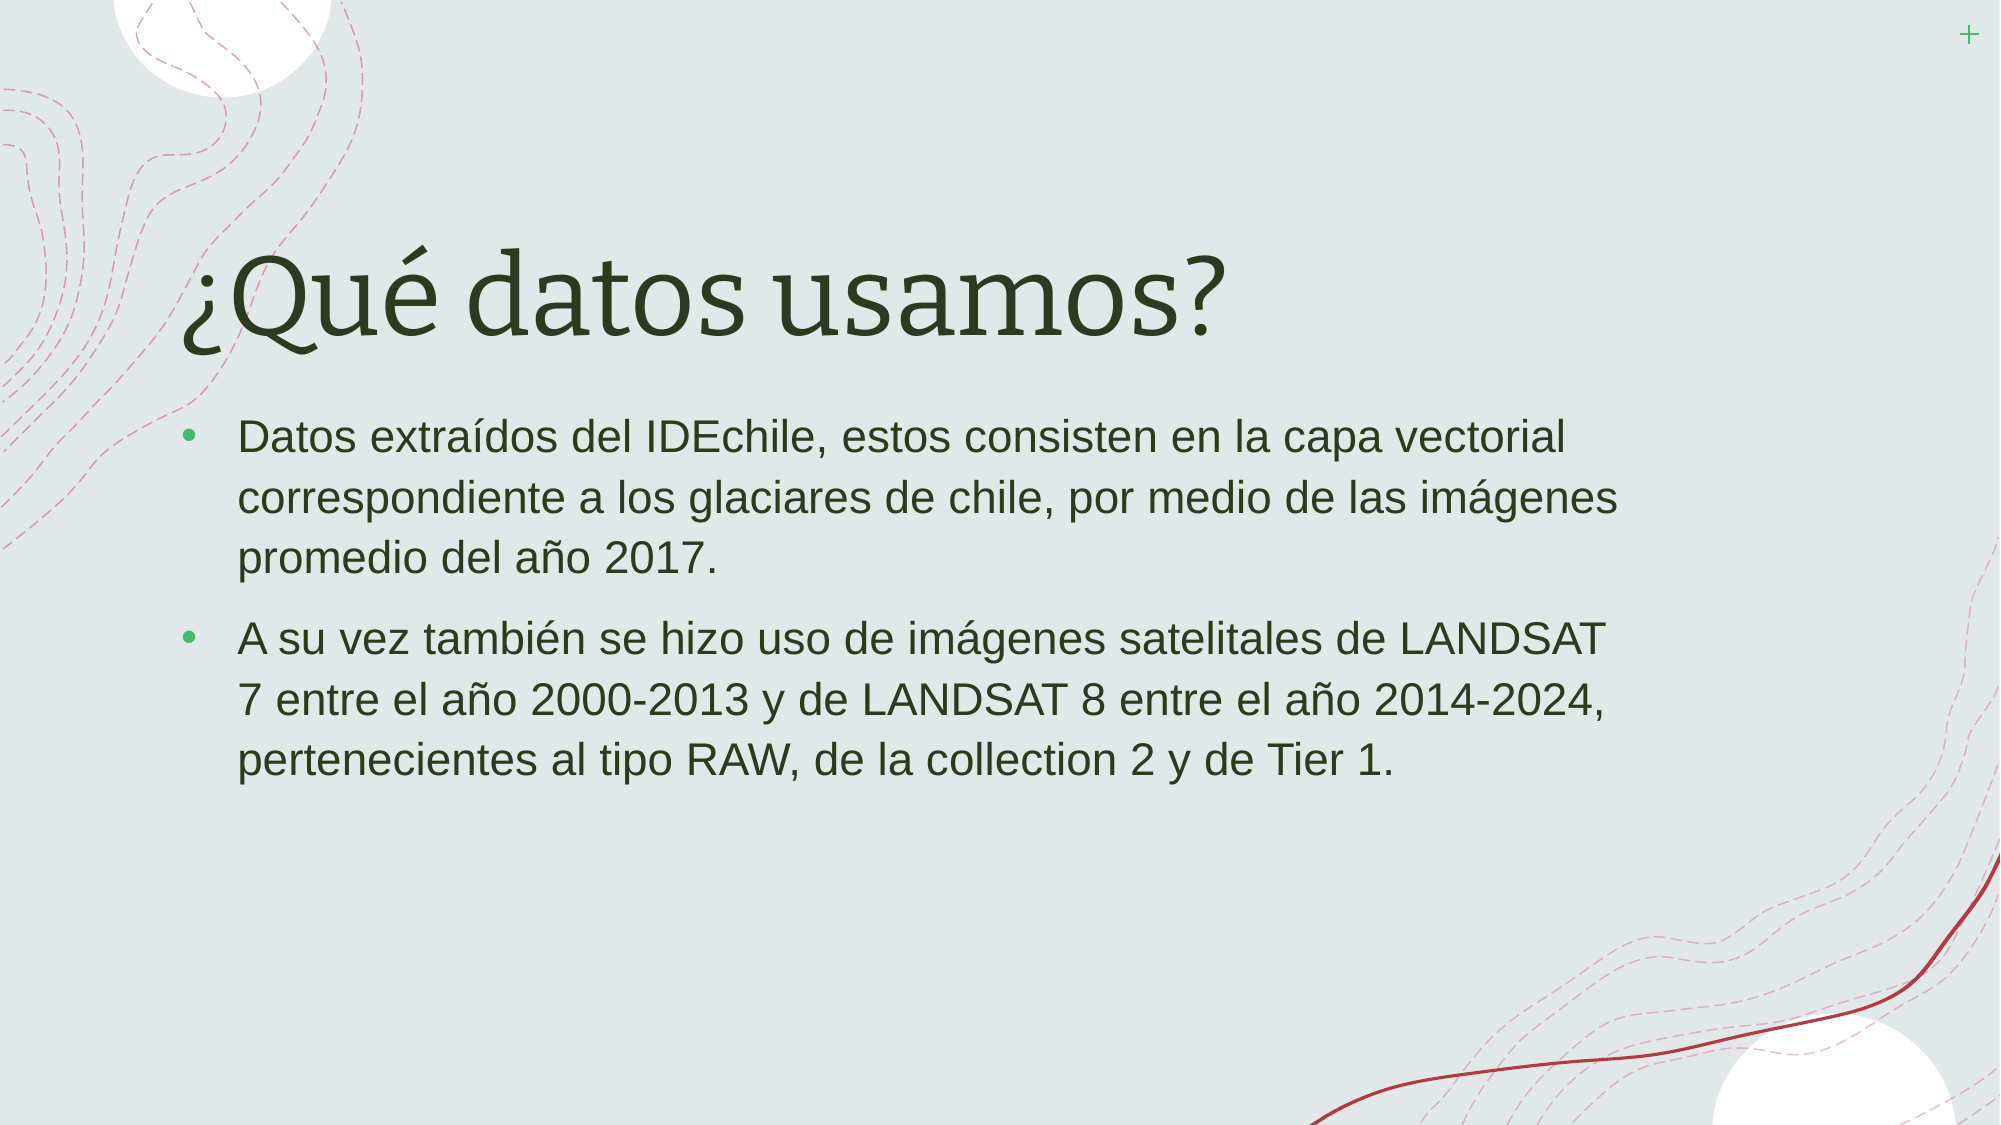

# ¿Qué datos usamos?
Datos extraídos del IDEchile, estos consisten en la capa vectorial correspondiente a los glaciares de chile, por medio de las imágenes promedio del año 2017.
A su vez también se hizo uso de imágenes satelitales de LANDSAT 7 entre el año 2000-2013 y de LANDSAT 8 entre el año 2014-2024, pertenecientes al tipo RAW, de la collection 2 y de Tier 1.